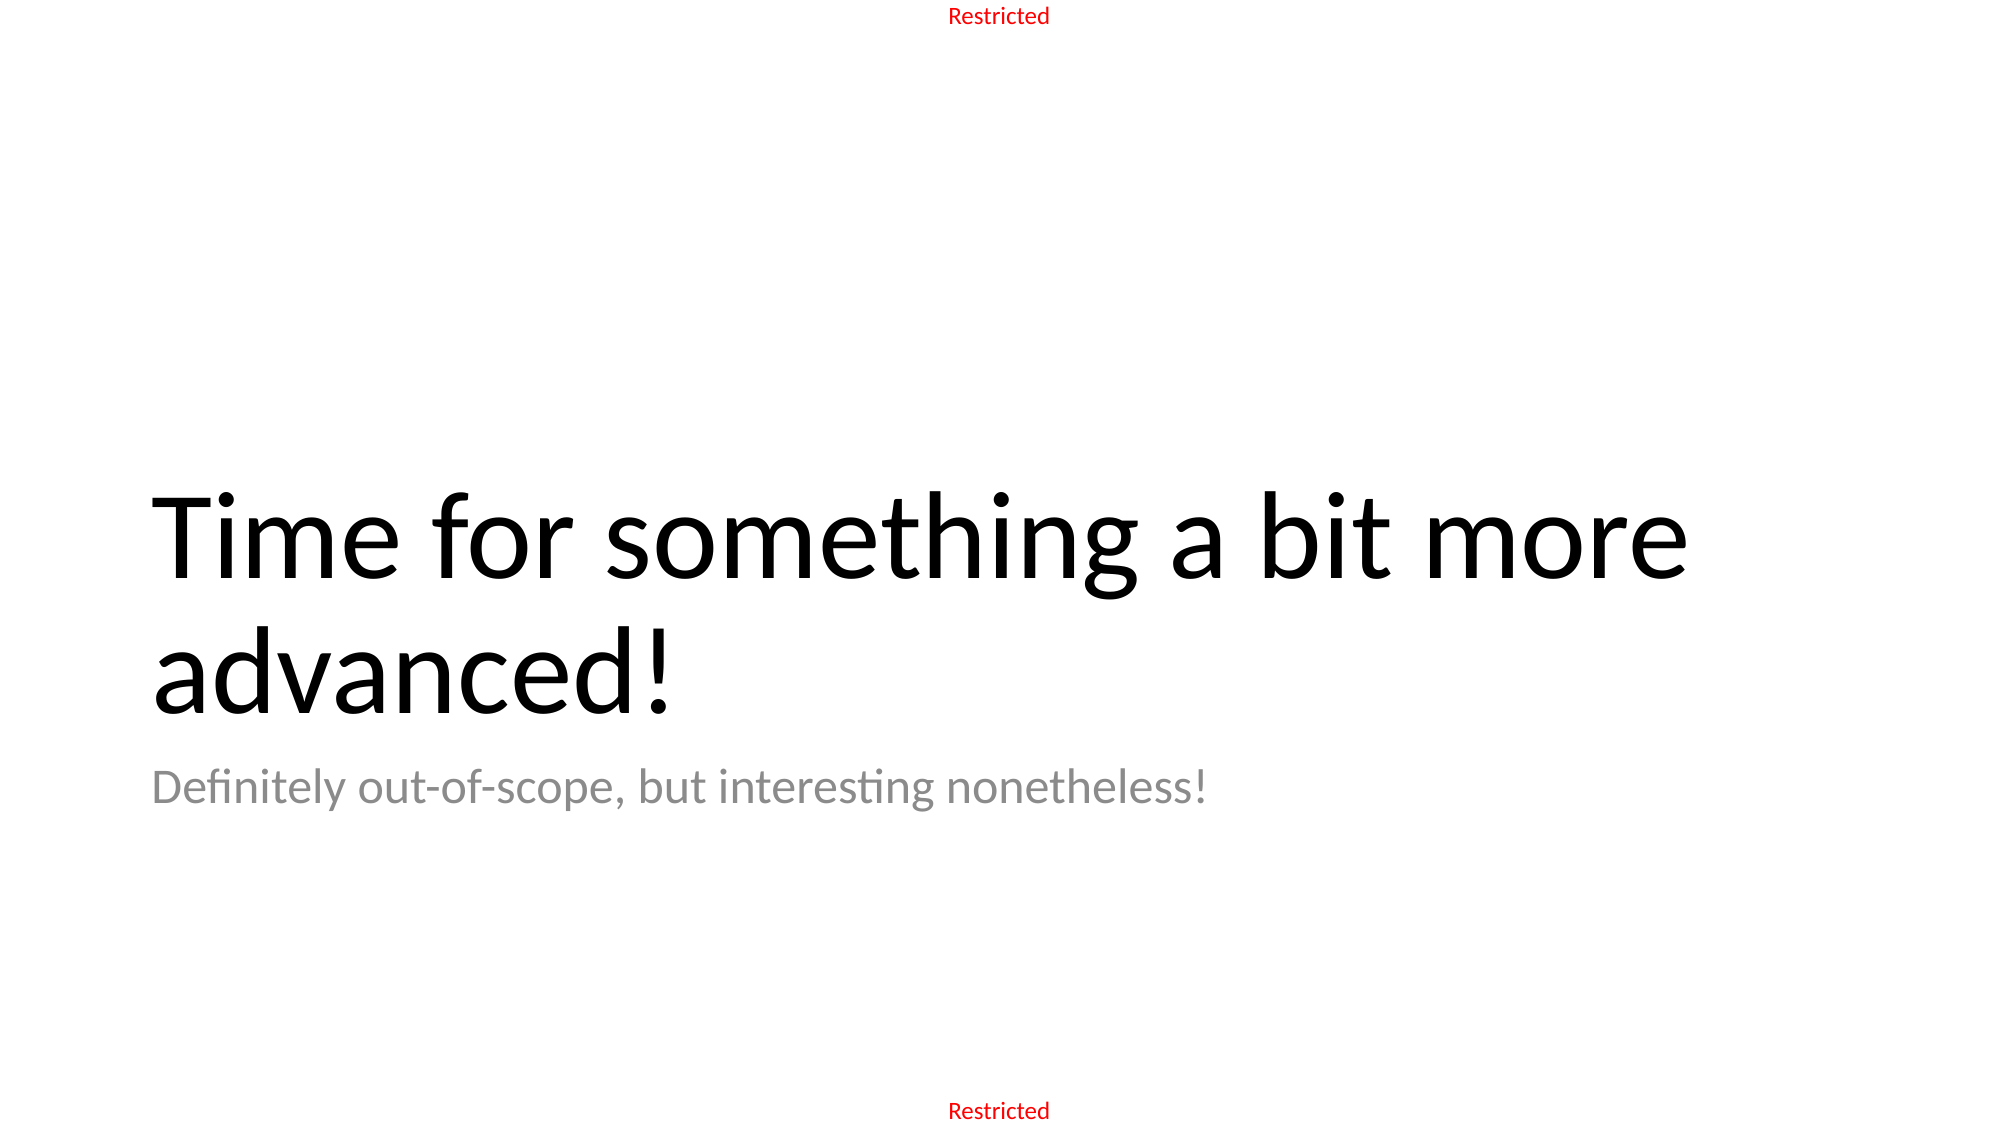

# Time for something a bit more advanced!
Definitely out-of-scope, but interesting nonetheless!